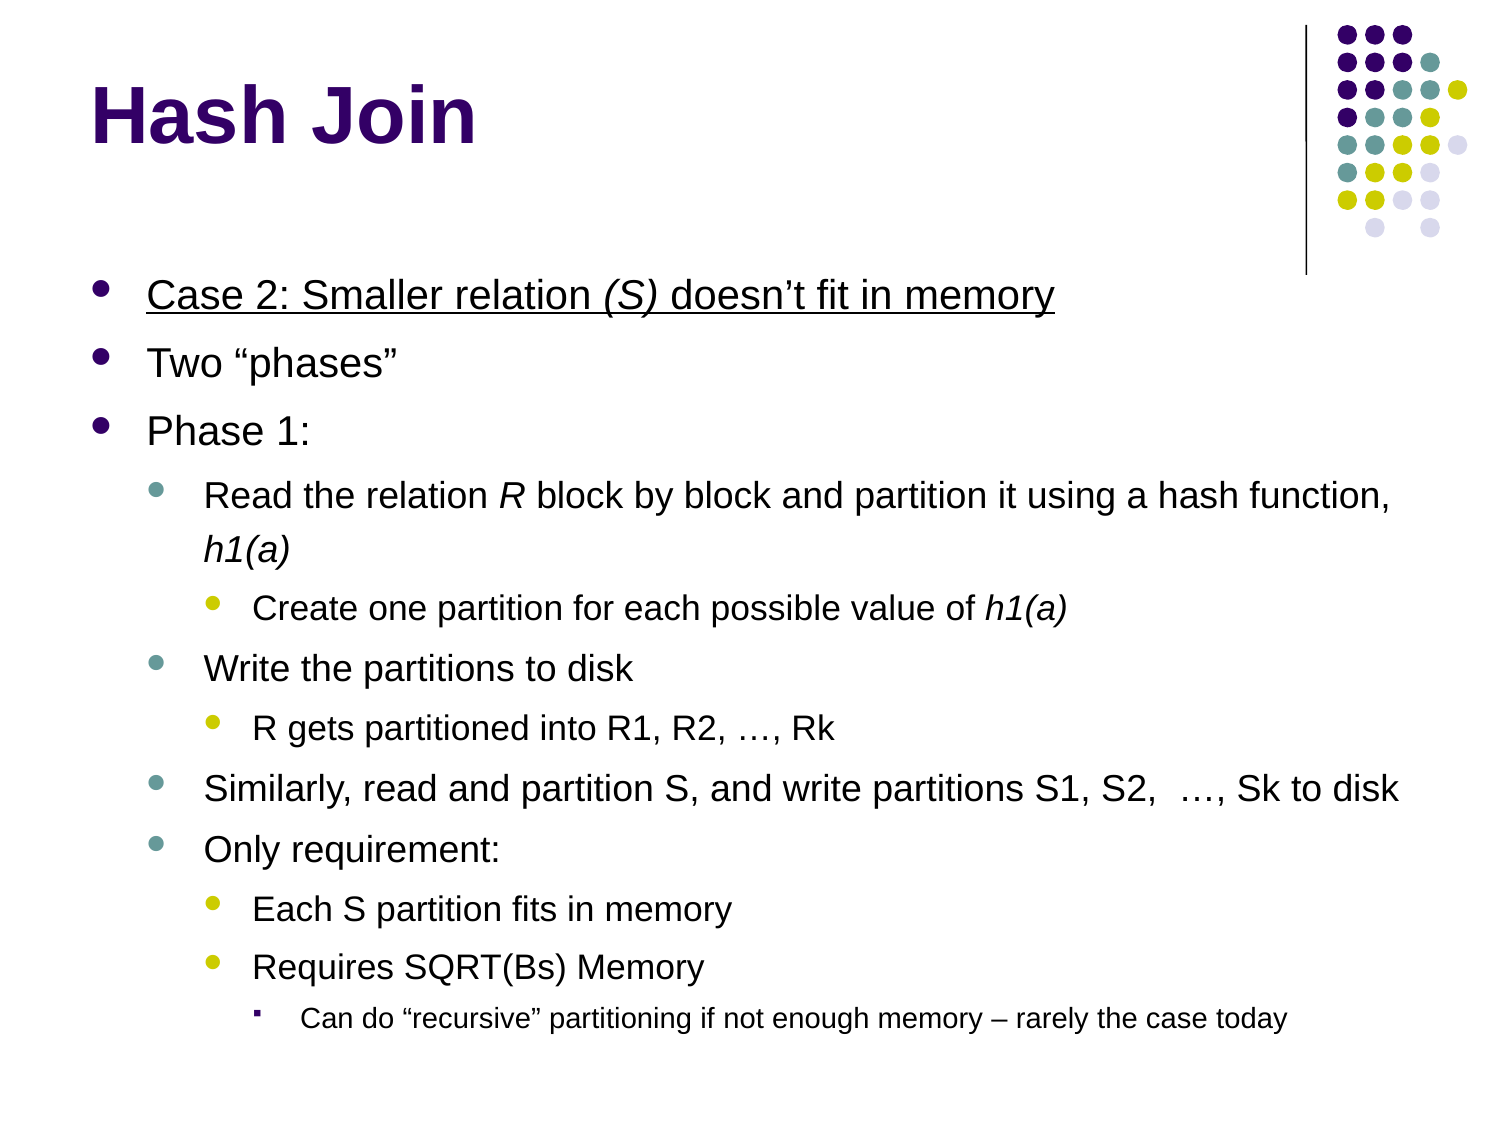

# Hash Join
Case 2: Smaller relation (S) doesn’t fit in memory
Two “phases”
Phase 1:
Read the relation R block by block and partition it using a hash function, h1(a)
Create one partition for each possible value of h1(a)
Write the partitions to disk
R gets partitioned into R1, R2, …, Rk
Similarly, read and partition S, and write partitions S1, S2,  …, Sk to disk
Only requirement:
Each S partition fits in memory
Requires SQRT(Bs) Memory
Can do “recursive” partitioning if not enough memory – rarely the case today